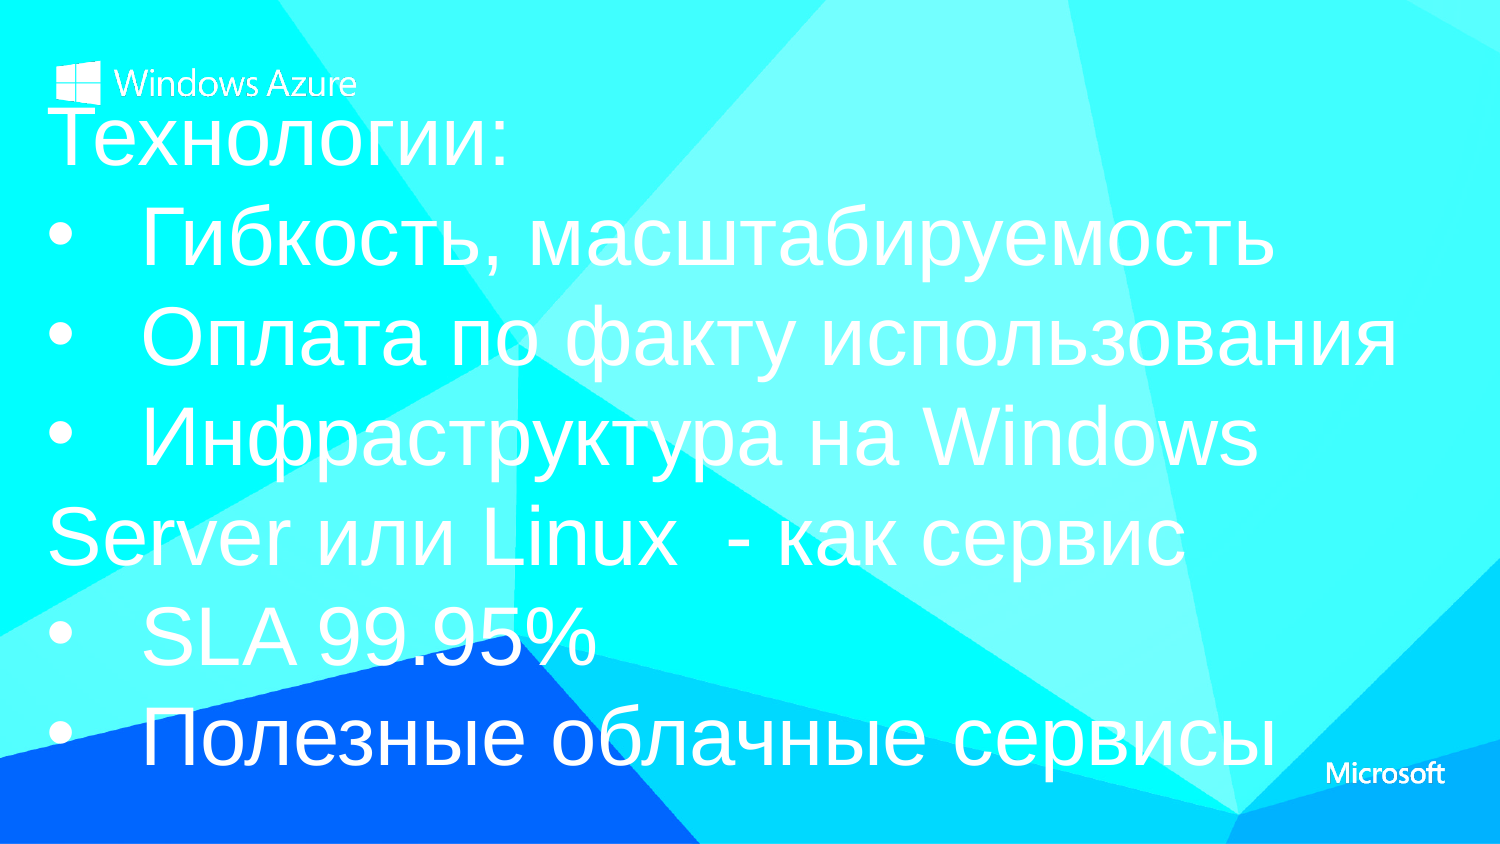

Технологии:
Гибкость, масштабируемость
Оплата по факту использования
Инфраструктура на Windows
Server или Linux  - как сервис
SLA 99.95%
Полезные облачные сервисы